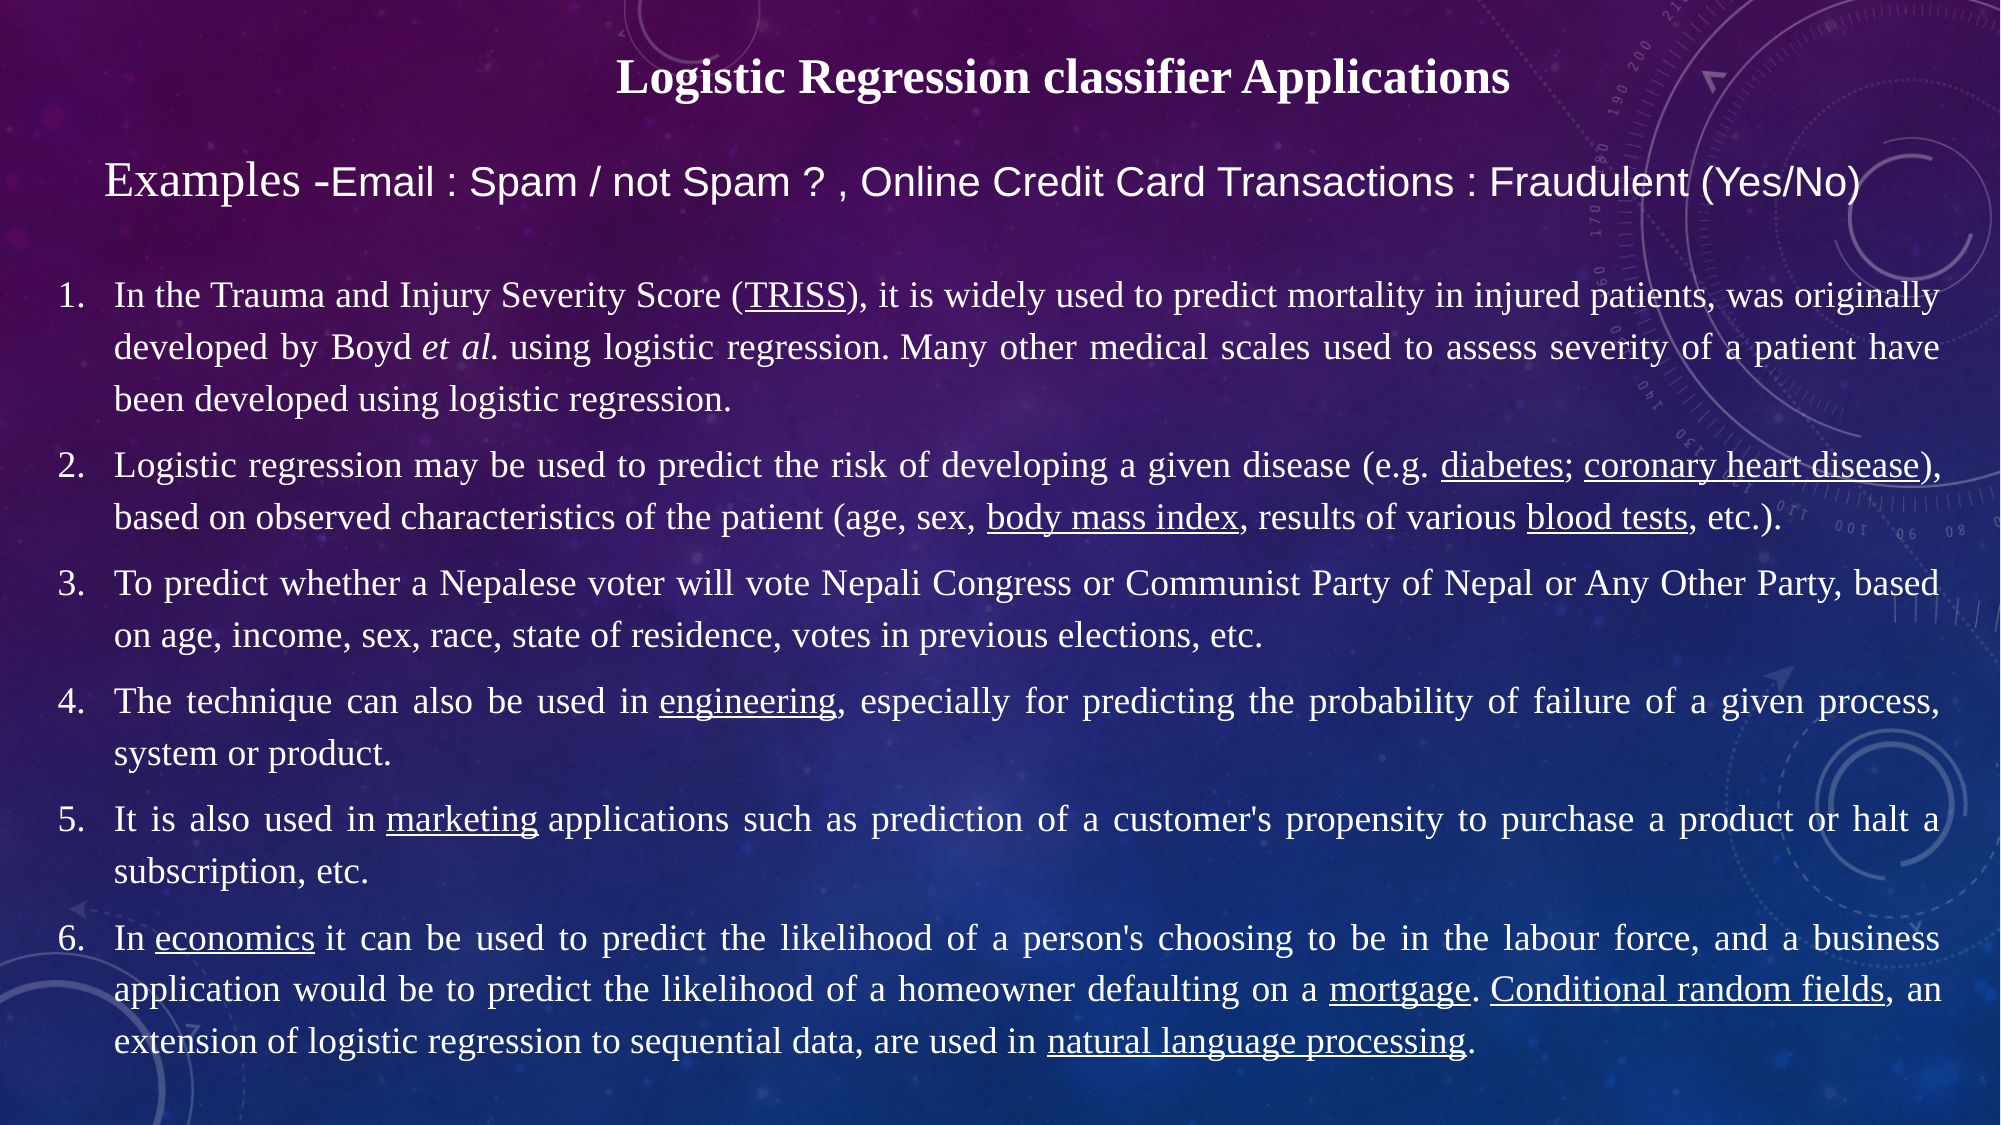

Logistic Regression classifier Applications
Examples -Email : Spam / not Spam ? , Online Credit Card Transactions : Fraudulent (Yes/No)
In the Trauma and Injury Severity Score (TRISS), it is widely used to predict mortality in injured patients, was originally developed by Boyd et al. using logistic regression. Many other medical scales used to assess severity of a patient have been developed using logistic regression.
Logistic regression may be used to predict the risk of developing a given disease (e.g. diabetes; coronary heart disease), based on observed characteristics of the patient (age, sex, body mass index, results of various blood tests, etc.).
To predict whether a Nepalese voter will vote Nepali Congress or Communist Party of Nepal or Any Other Party, based on age, income, sex, race, state of residence, votes in previous elections, etc.
The technique can also be used in engineering, especially for predicting the probability of failure of a given process, system or product.
It is also used in marketing applications such as prediction of a customer's propensity to purchase a product or halt a subscription, etc.
In economics it can be used to predict the likelihood of a person's choosing to be in the labour force, and a business application would be to predict the likelihood of a homeowner defaulting on a mortgage. Conditional random fields, an extension of logistic regression to sequential data, are used in natural language processing.